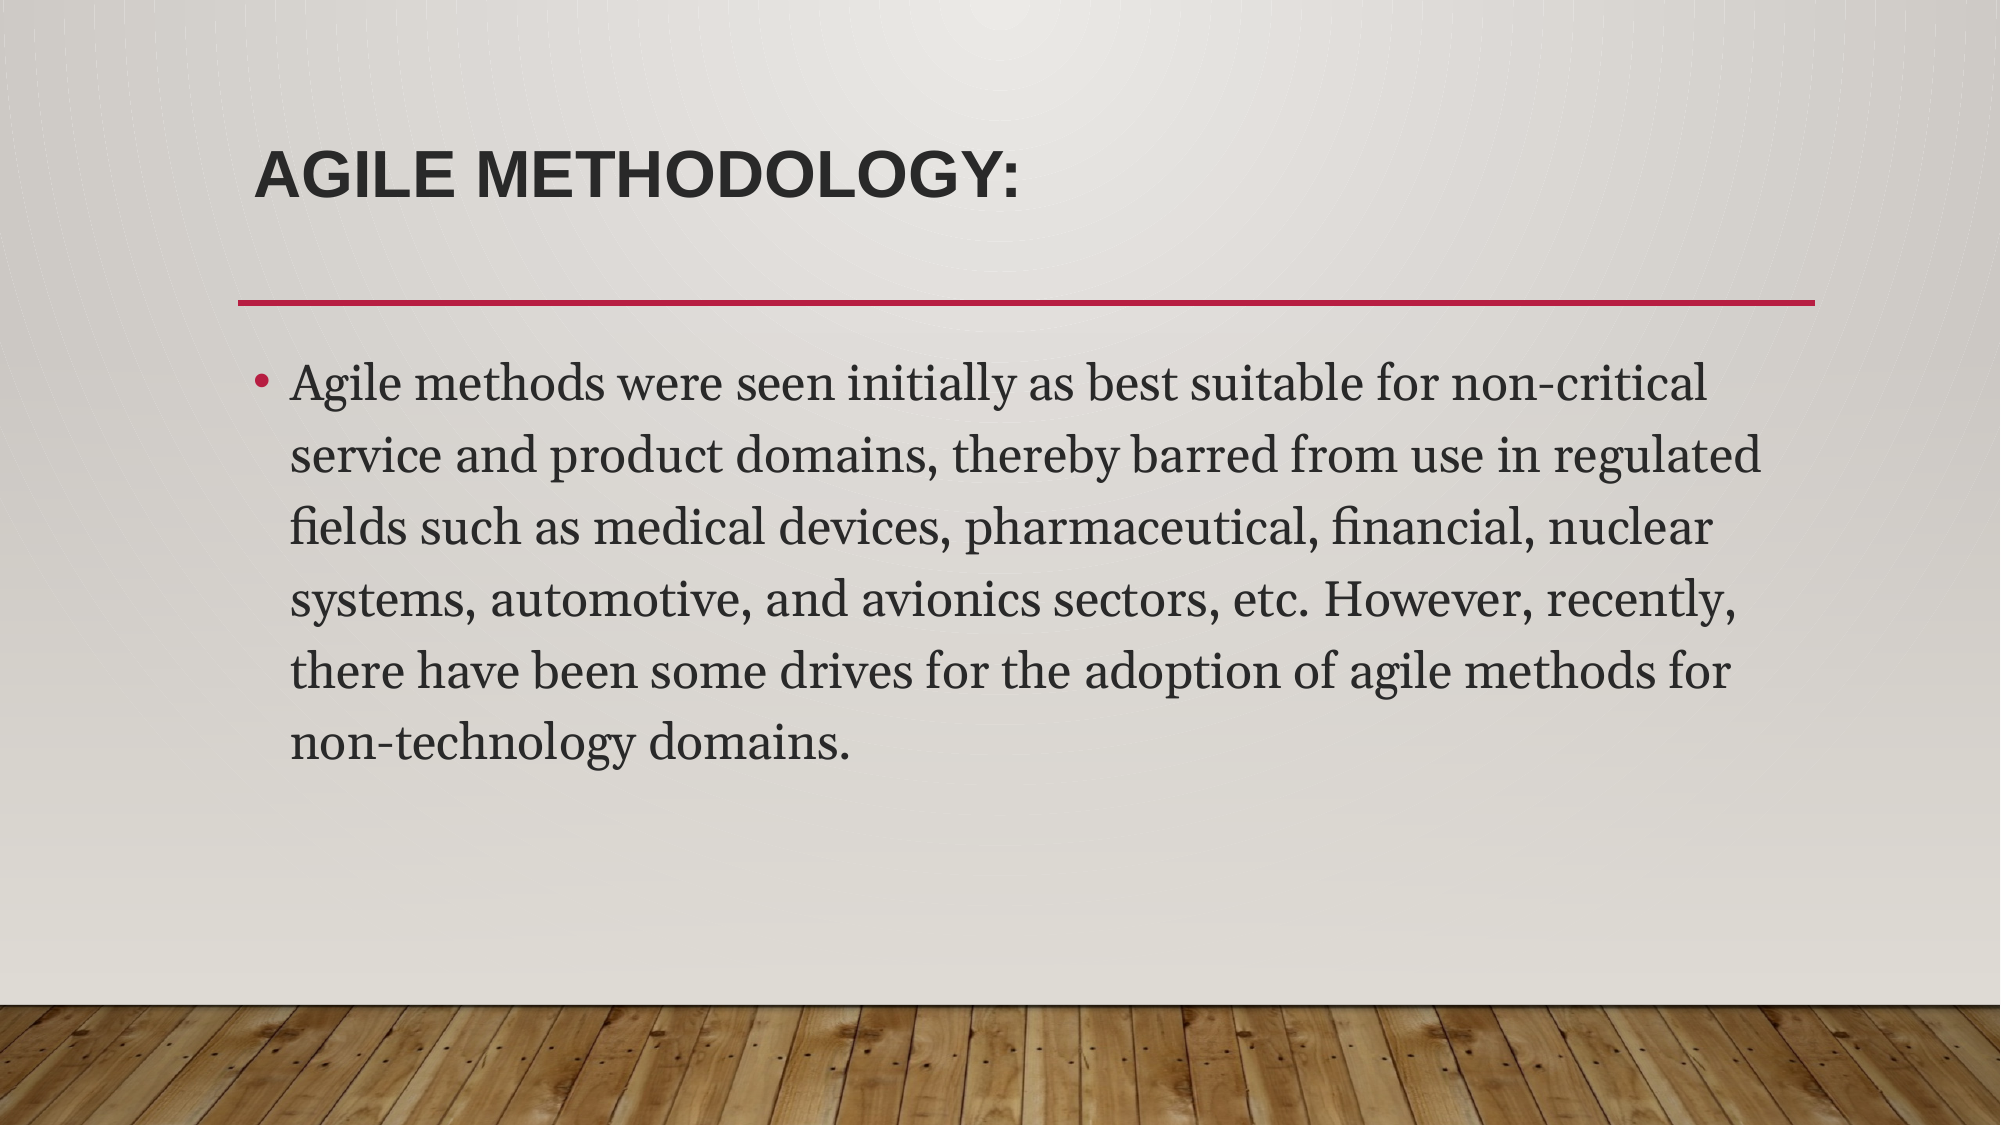

# Agile Methodology:
Agile methods were seen initially as best suitable for non-critical service and product domains, thereby barred from use in regulated fields such as medical devices, pharmaceutical, financial, nuclear systems, automotive, and avionics sectors, etc. However, recently, there have been some drives for the adoption of agile methods for non-technology domains.